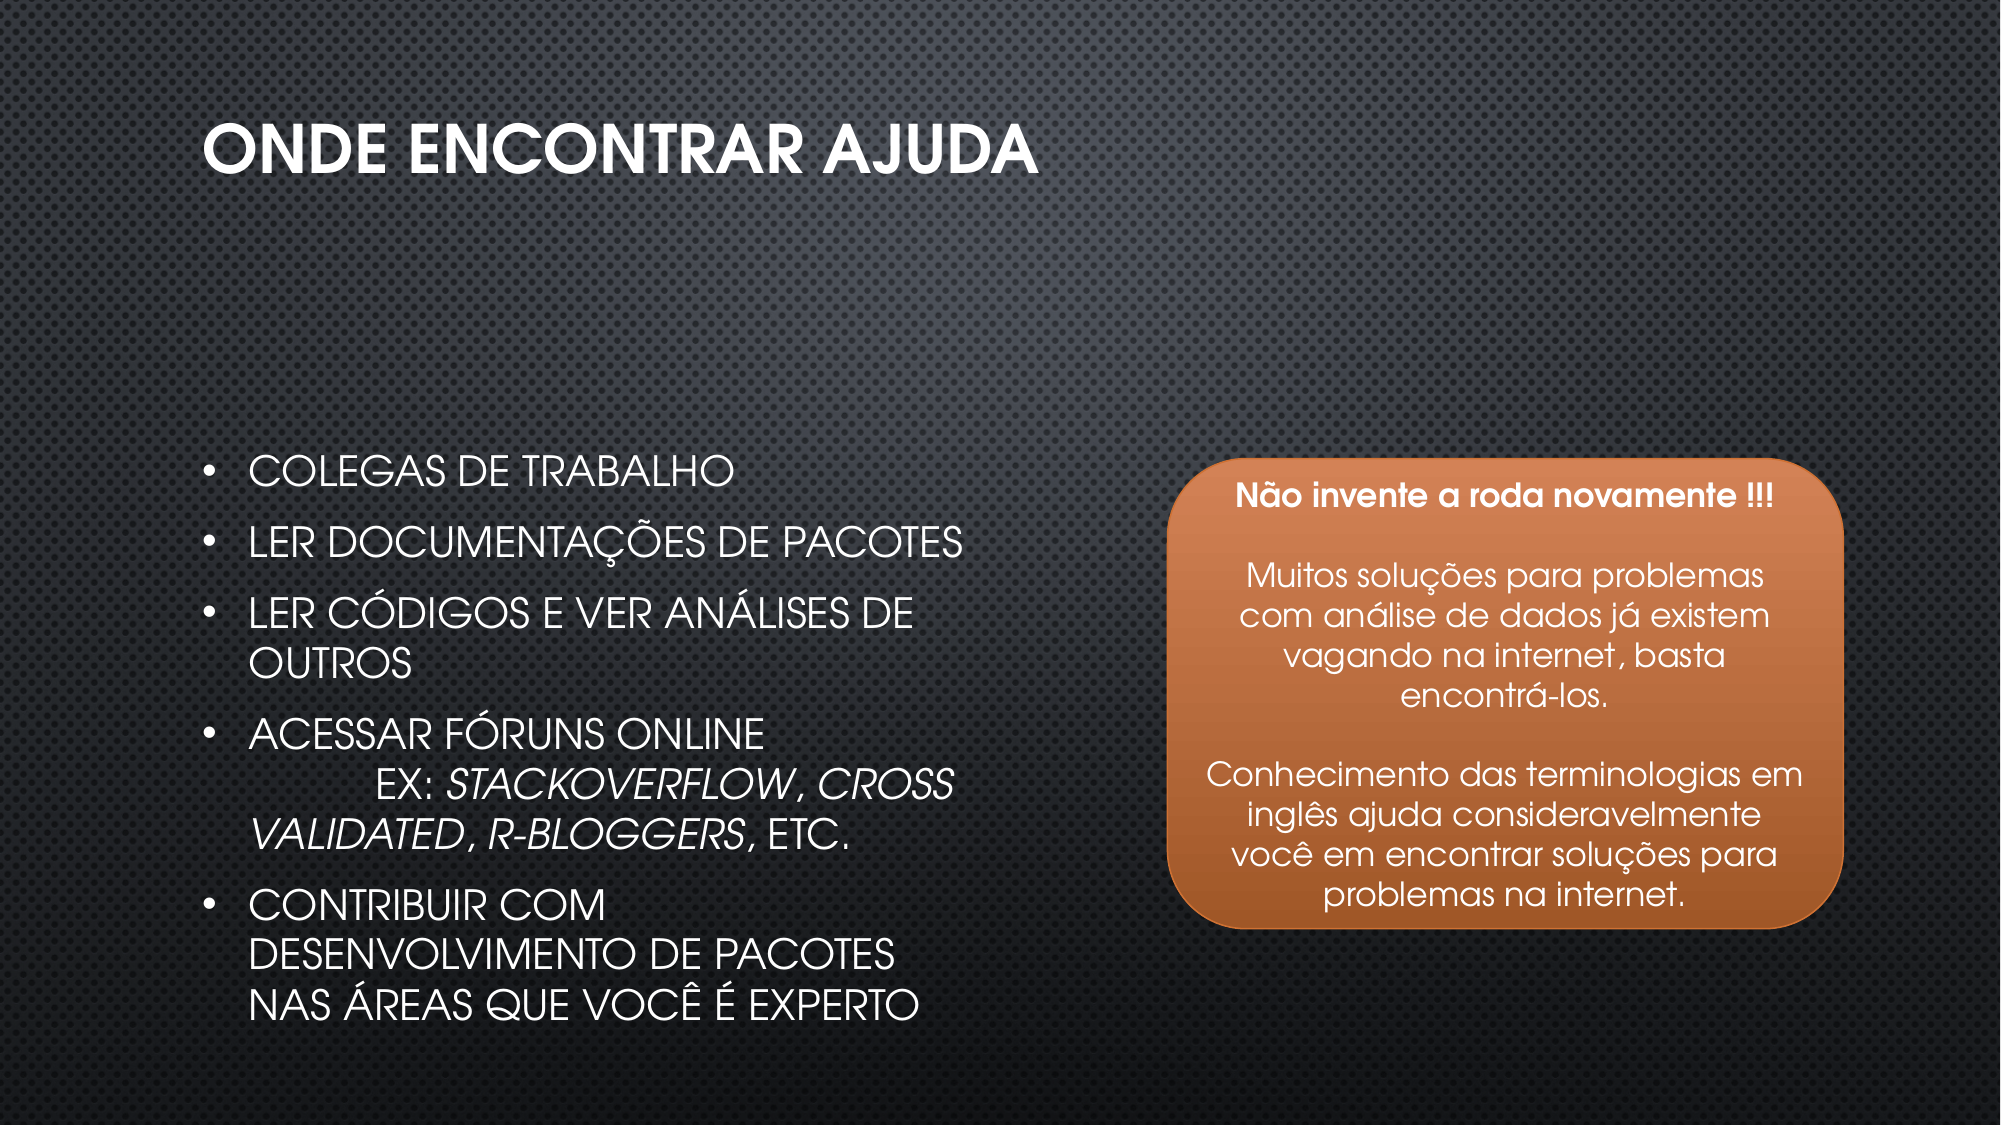

ONDE ENCONTRAR AJUDA
Colegas de trabalho
Ler documentações de pacotes
Ler códigos e ver análises de outros
Acessar fóruns online                             ex: stackoverflow, cross validated, r-bloggers, etc.
Contribuir com desenvolvimento de pacotes nas áreas que você é experto
Não invente a roda novamente !!!

Muitos soluções para problemas com análise de dados já existem vagando na internet, basta encontrá-los.

Conhecimento das terminologias em inglês ajuda consideravelmente você em encontrar soluções para problemas na internet.